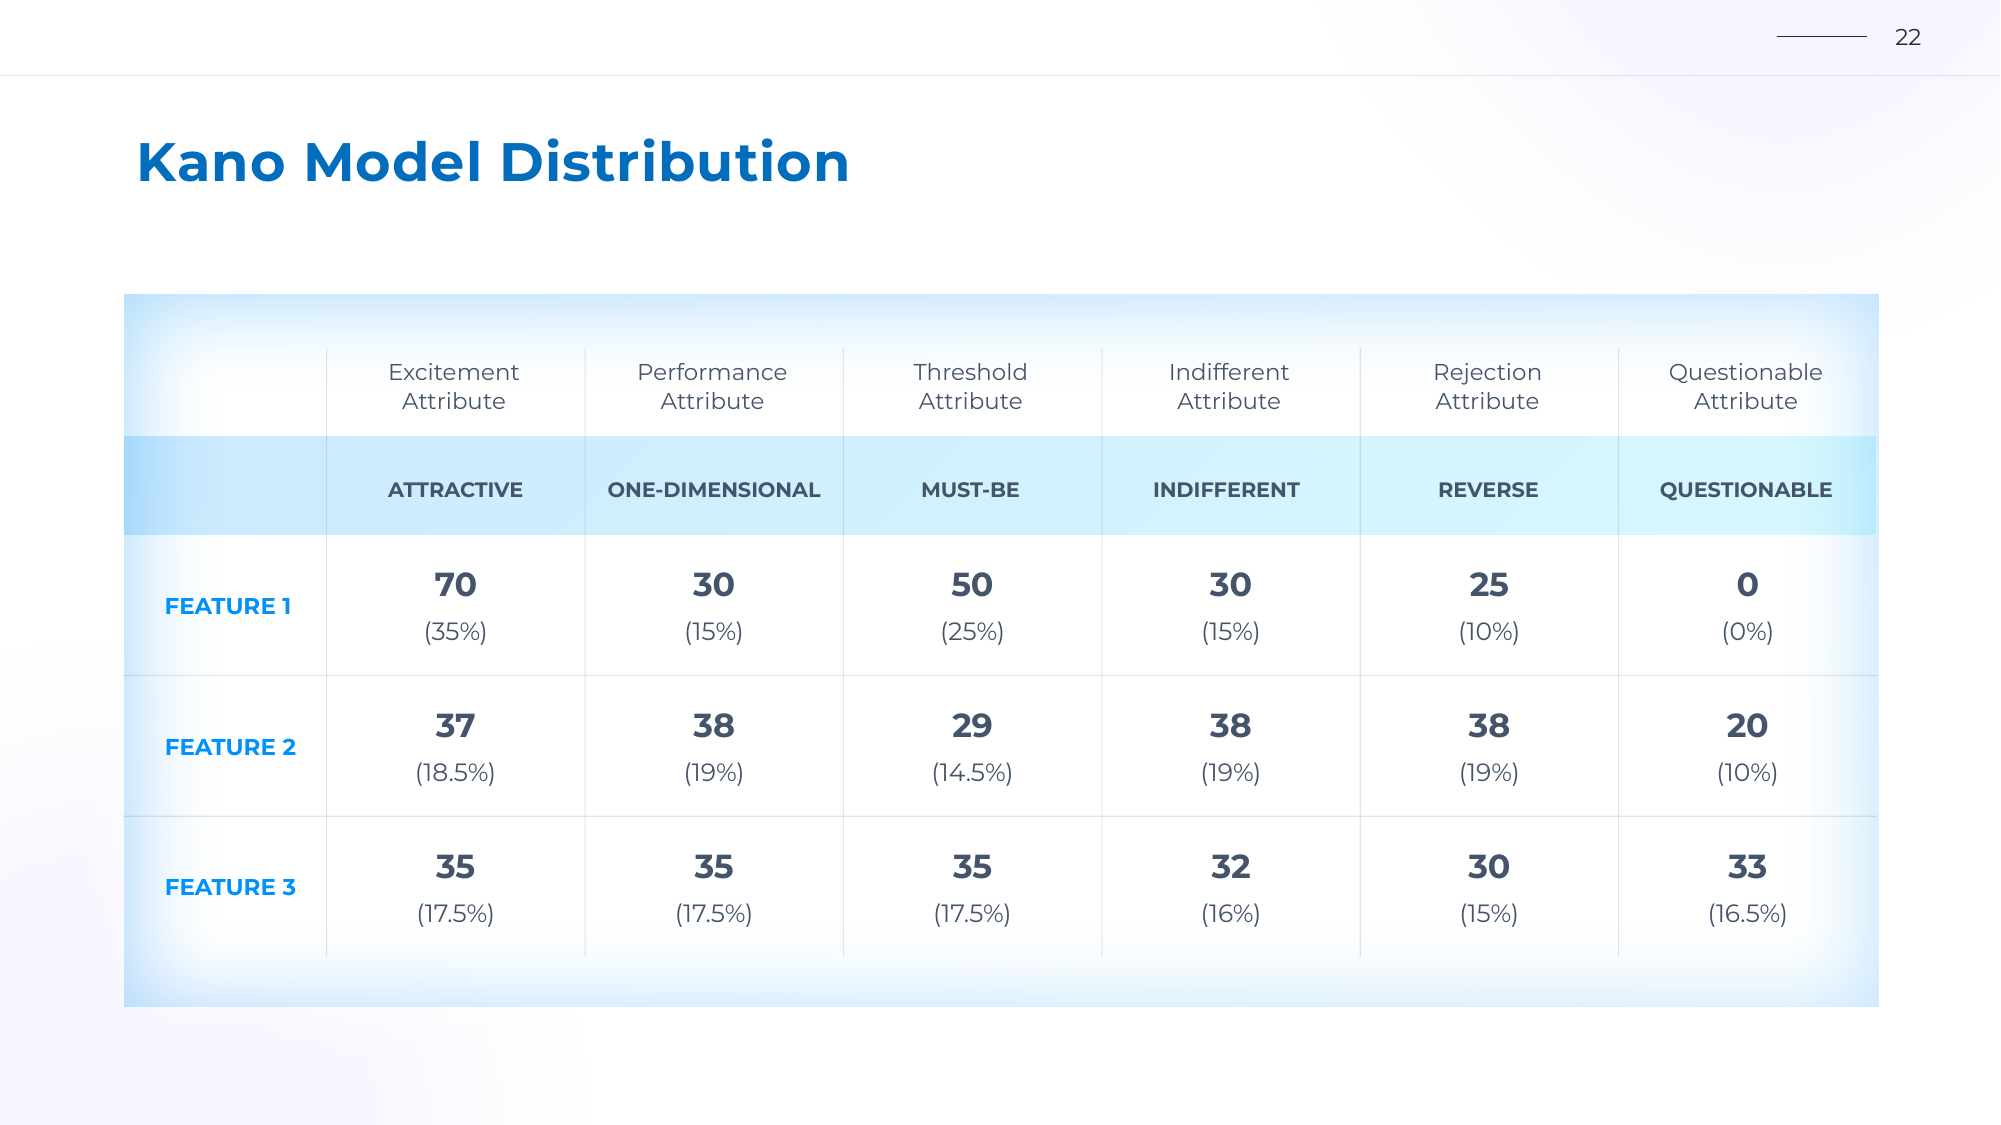

Kano Model Distribution

Excitement Attribute
Performance Attribute
Threshold Attribute
Indifferent Attribute
Rejection Attribute
Questionable Attribute

ATTRACTIVE
ONE-DIMENSIONAL
MUST-BE
INDIFFERENT
REVERSE
QUESTIONABLE

70
(35%)
30
(15%)
50
(25%)
30
(15%)
25
(10%)
0
(0%)
FEATURE 1
FEATURE 2
FEATURE 3
37
(18.5%)
38
(19%)
29
(14.5%)
38
(19%)
38
(19%)
20
(10%)
35
(17.5%)
35
(17.5%)
35
(17.5%)
32
(16%)
30
(15%)
33
(16.5%)